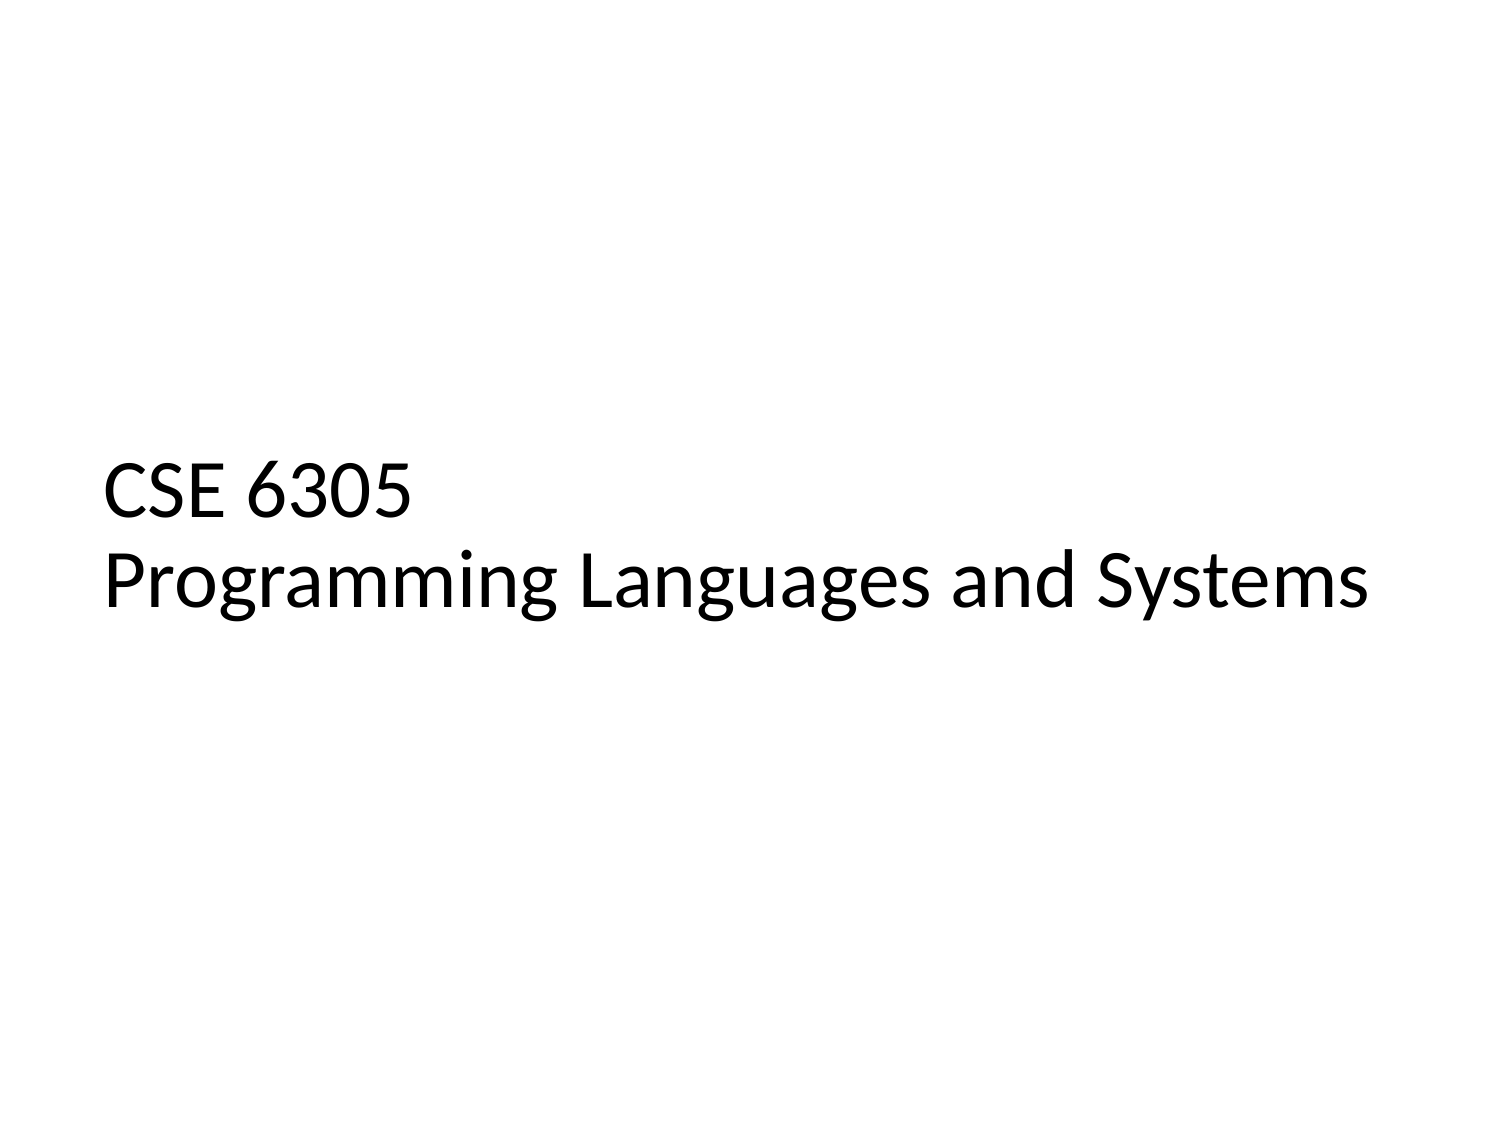

# CSE 6305 Programming Languages and Systems